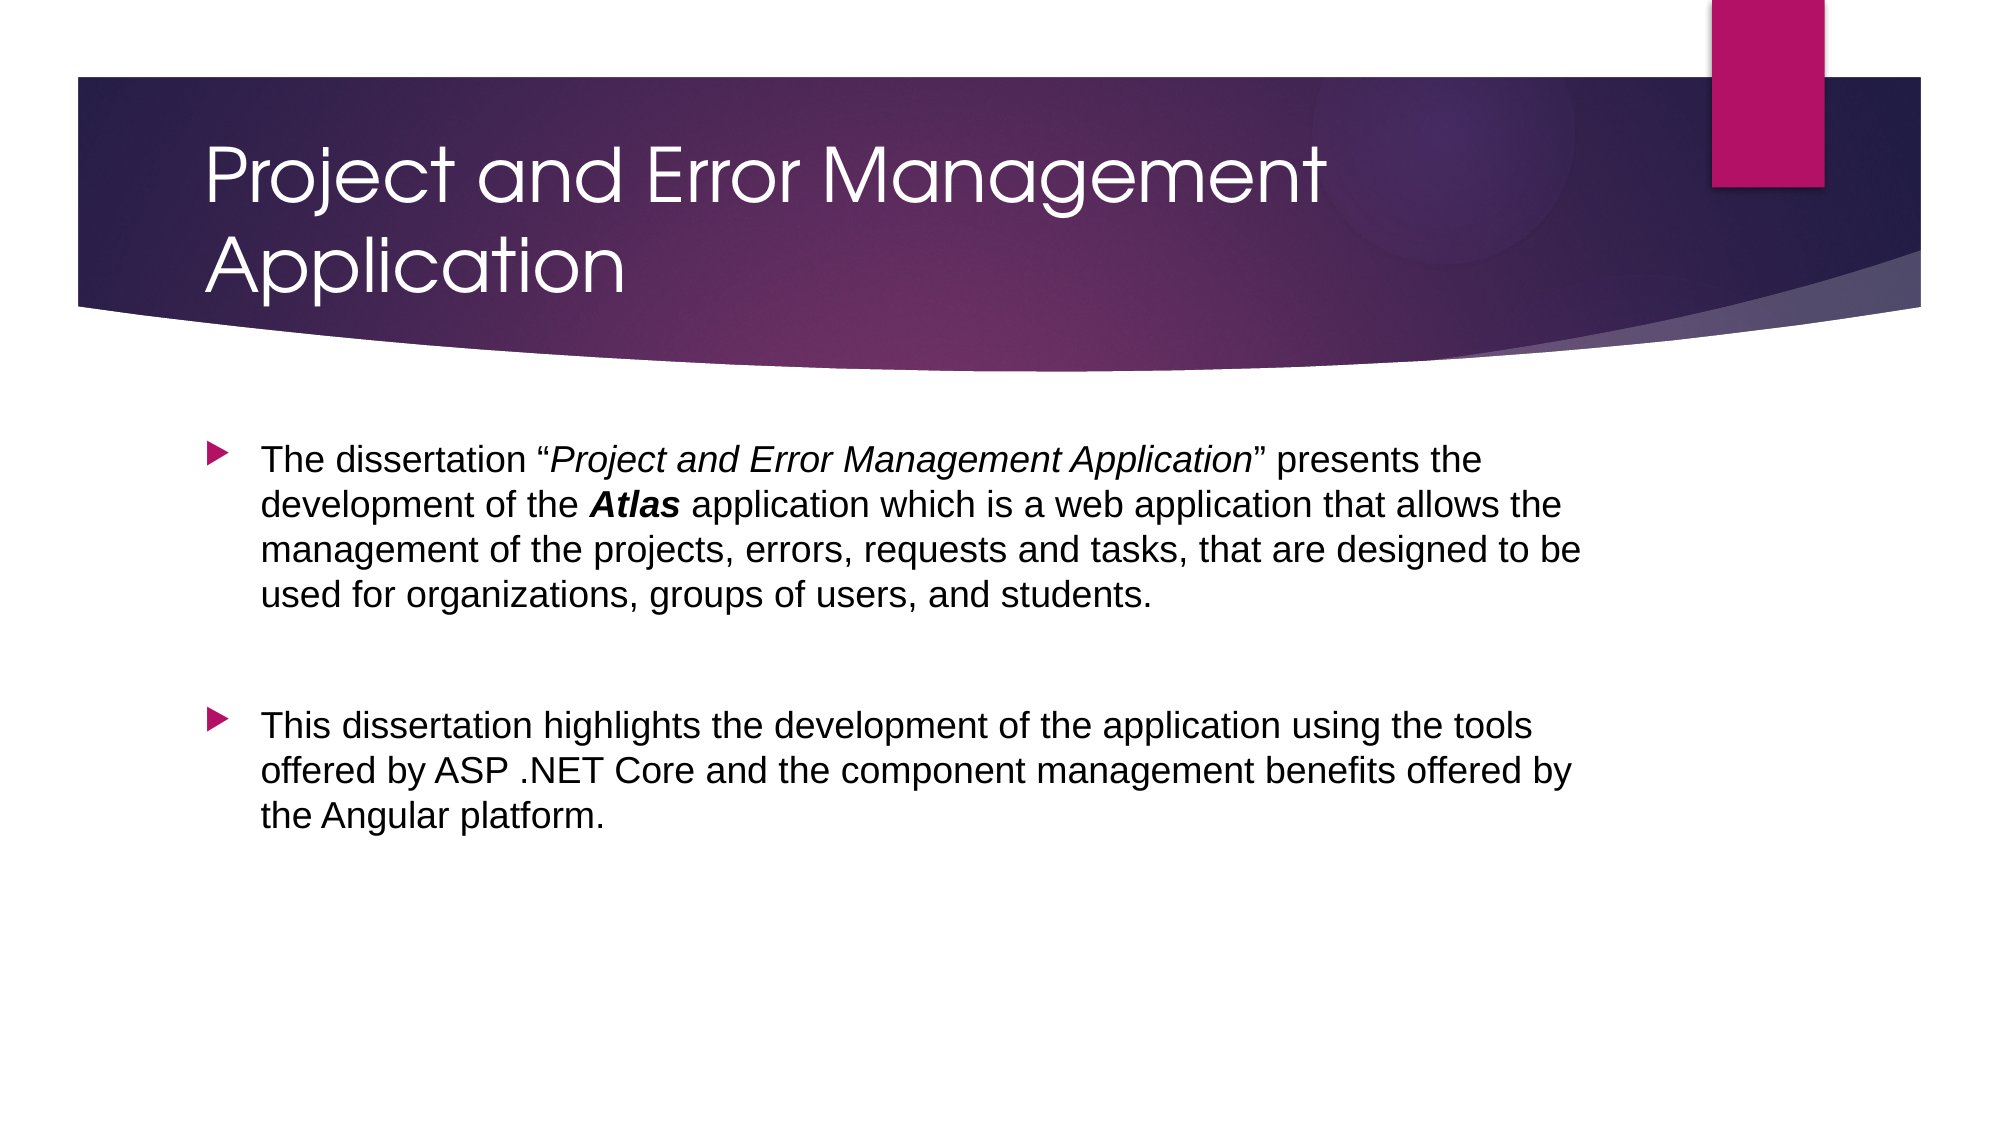

# Project and Error Management Application
The dissertation “Project and Error Management Application” presents the development of the Atlas application which is a web application that allows the management of the projects, errors, requests and tasks, that are designed to be used for organizations, groups of users, and students.

This dissertation highlights the development of the application using the tools offered by ASP .NET Core and the component management benefits offered by the Angular platform.